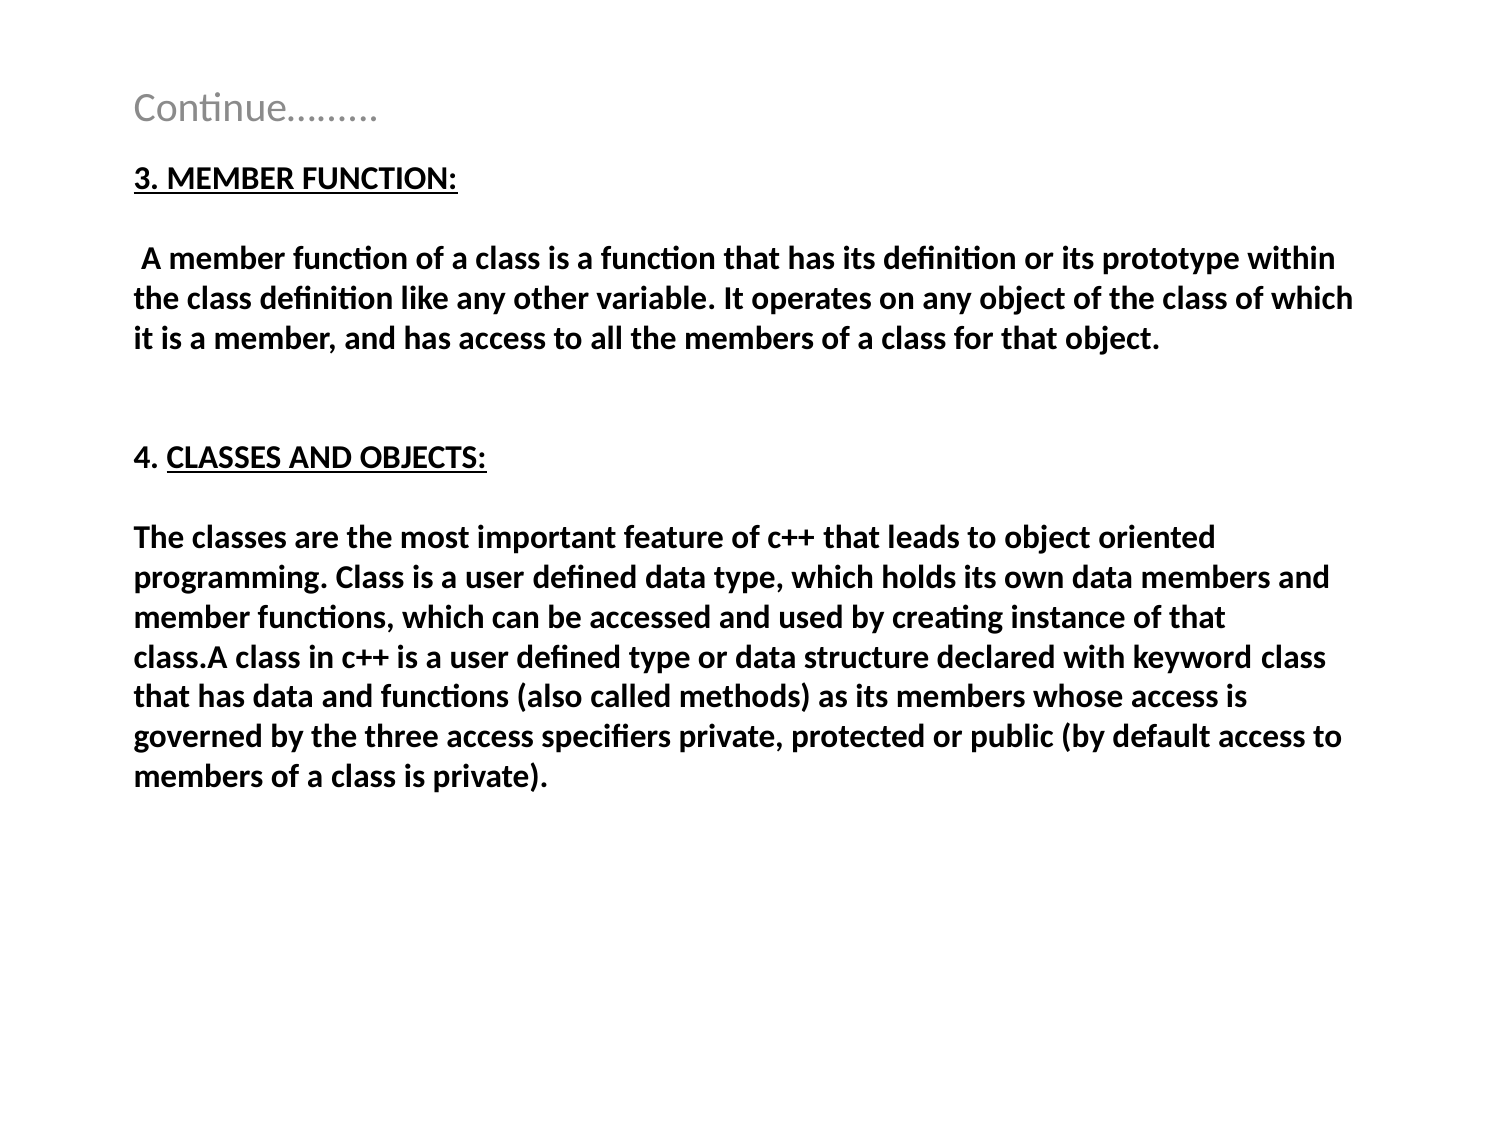

Continue…......
# 3. member function: A member function of a class is a function that has its definition or its prototype within the class definition like any other variable. It operates on any object of the class of which it is a member, and has access to all the members of a class for that object. 4. Classes and Objects: The classes are the most important feature of c++ that leads to object oriented programming. Class is a user defined data type, which holds its own data members and member functions, which can be accessed and used by creating instance of that class.A class in c++ is a user defined type or data structure declared with keyword class that has data and functions (also called methods) as its members whose access is governed by the three access specifiers private, protected or public (by default access to members of a class is private).